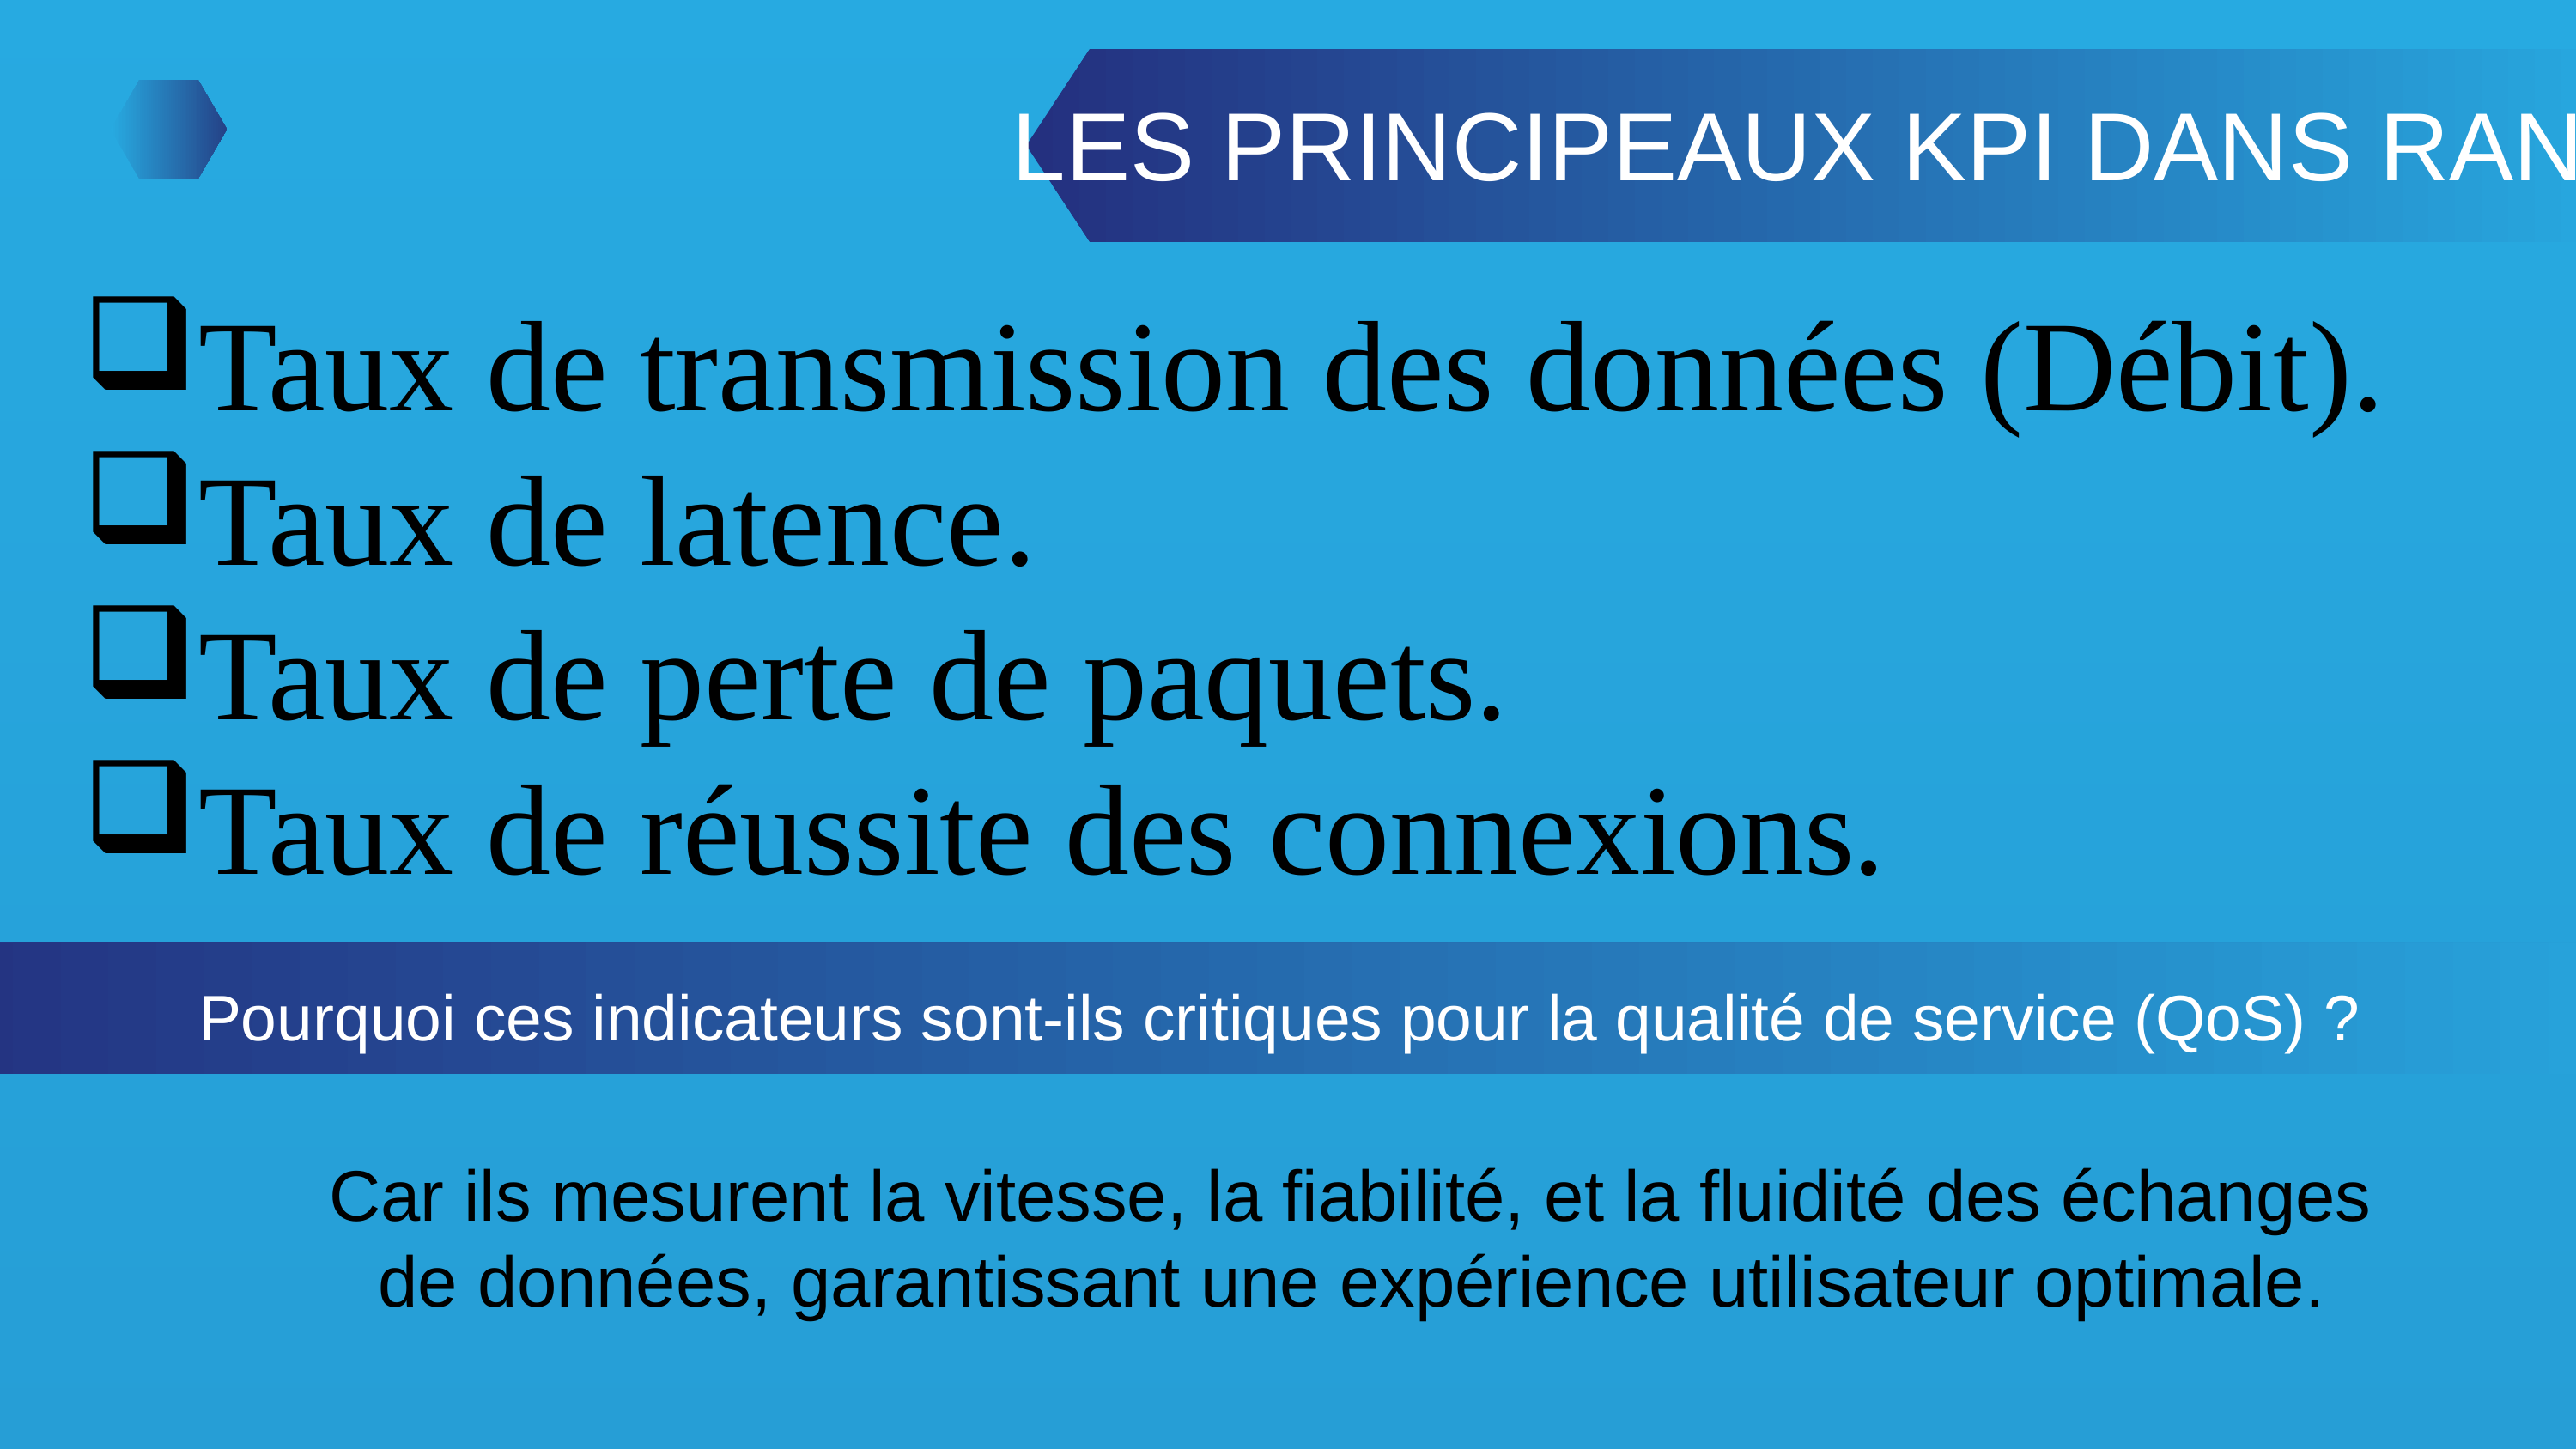

LES PRINCIPEAUX KPI DANS RAN

Taux de transmission des données (Débit).
Taux de latence.
Taux de perte de paquets.
Taux de réussite des connexions.

 Pourquoi ces indicateurs sont-ils critiques pour la qualité de service (QoS) ?

Car ils mesurent la vitesse, la fiabilité, et la fluidité des échanges de données, garantissant une expérience utilisateur optimale.